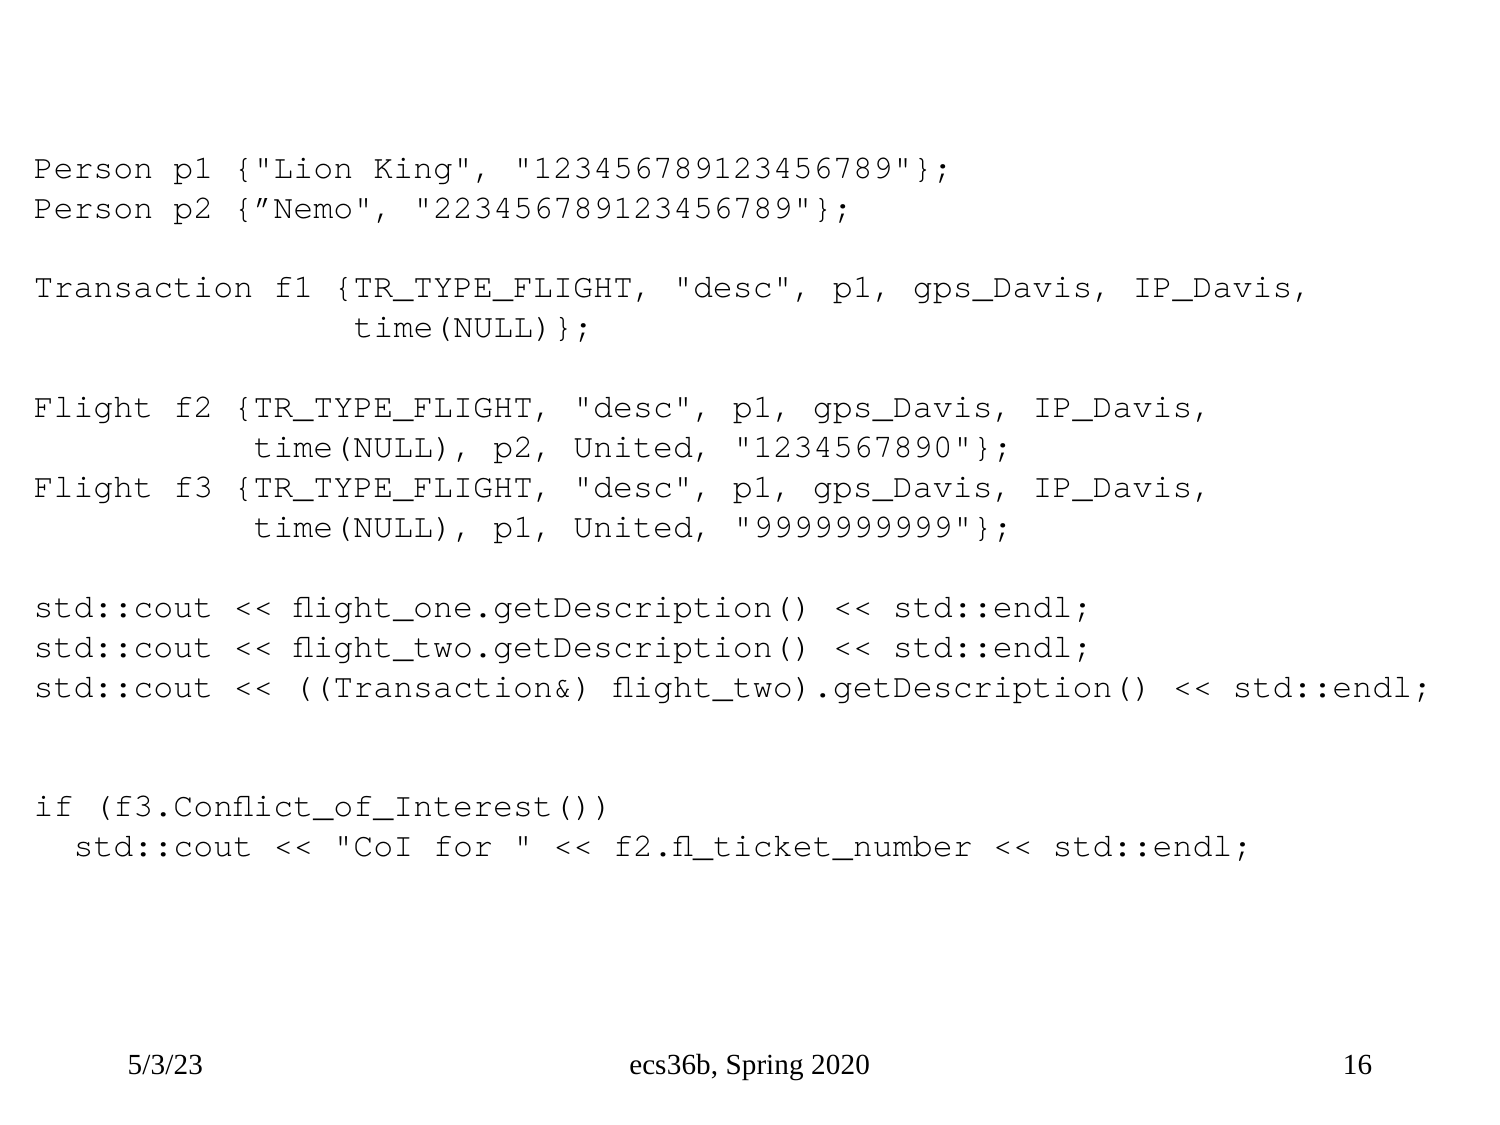

Person p1 {"Lion King", "123456789123456789"};
Person p2 {”Nemo", "223456789123456789"};

Transaction f1 {TR_TYPE_FLIGHT, "desc", p1, gps_Davis, IP_Davis,
                time(NULL)};

Flight f2 {TR_TYPE_FLIGHT, "desc", p1, gps_Davis, IP_Davis,
           time(NULL), p2, United, "1234567890"};
Flight f3 {TR_TYPE_FLIGHT, "desc", p1, gps_Davis, IP_Davis,
           time(NULL), p1, United, "9999999999"};
std::cout << flight_one.getDescription() << std::endl;
std::cout << flight_two.getDescription() << std::endl;
std::cout << ((Transaction&) flight_two).getDescription() << std::endl;

if (f3.Conflict_of_Interest())
  std::cout << "CoI for " << f2.fl_ticket_number << std::endl;
5/3/23
ecs36b, Spring 2020
16